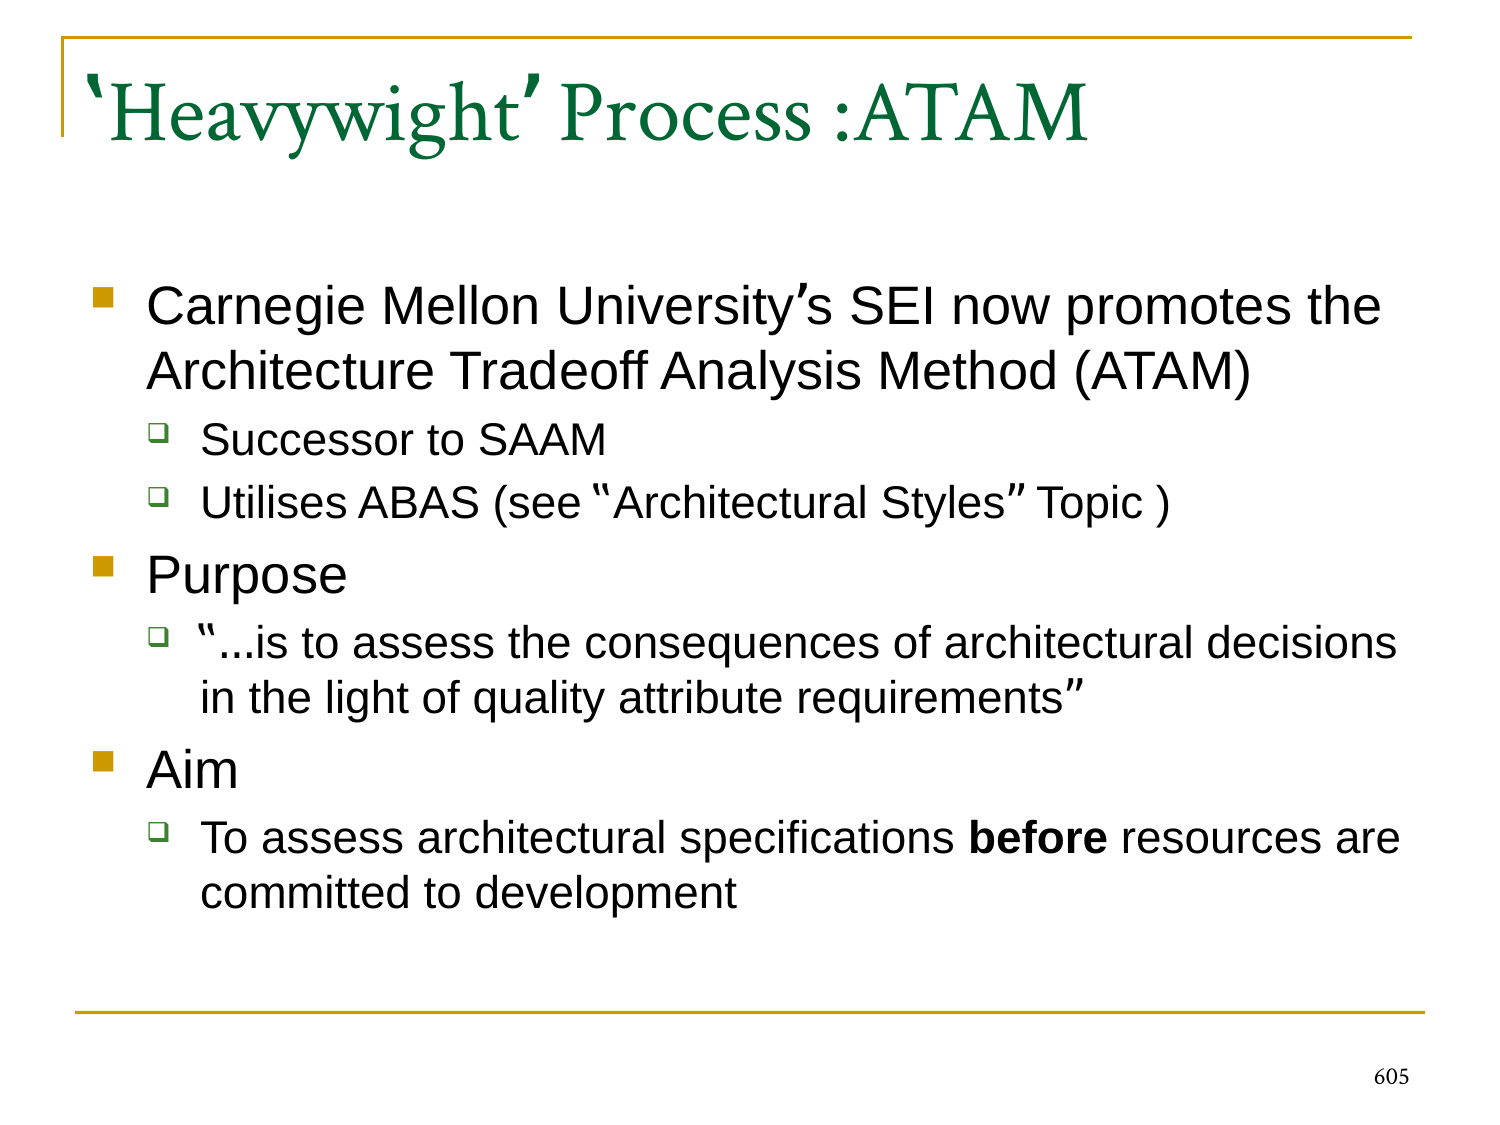

# ‘Heavywight’ Process :ATAM
Carnegie Mellon University’s SEI now promotes the Architecture Tradeoff Analysis Method (ATAM)
Successor to SAAM
Utilises ABAS (see “Architectural Styles” Topic )
Purpose
“…is to assess the consequences of architectural decisions in the light of quality attribute requirements”
Aim
To assess architectural specifications before resources are committed to development
605